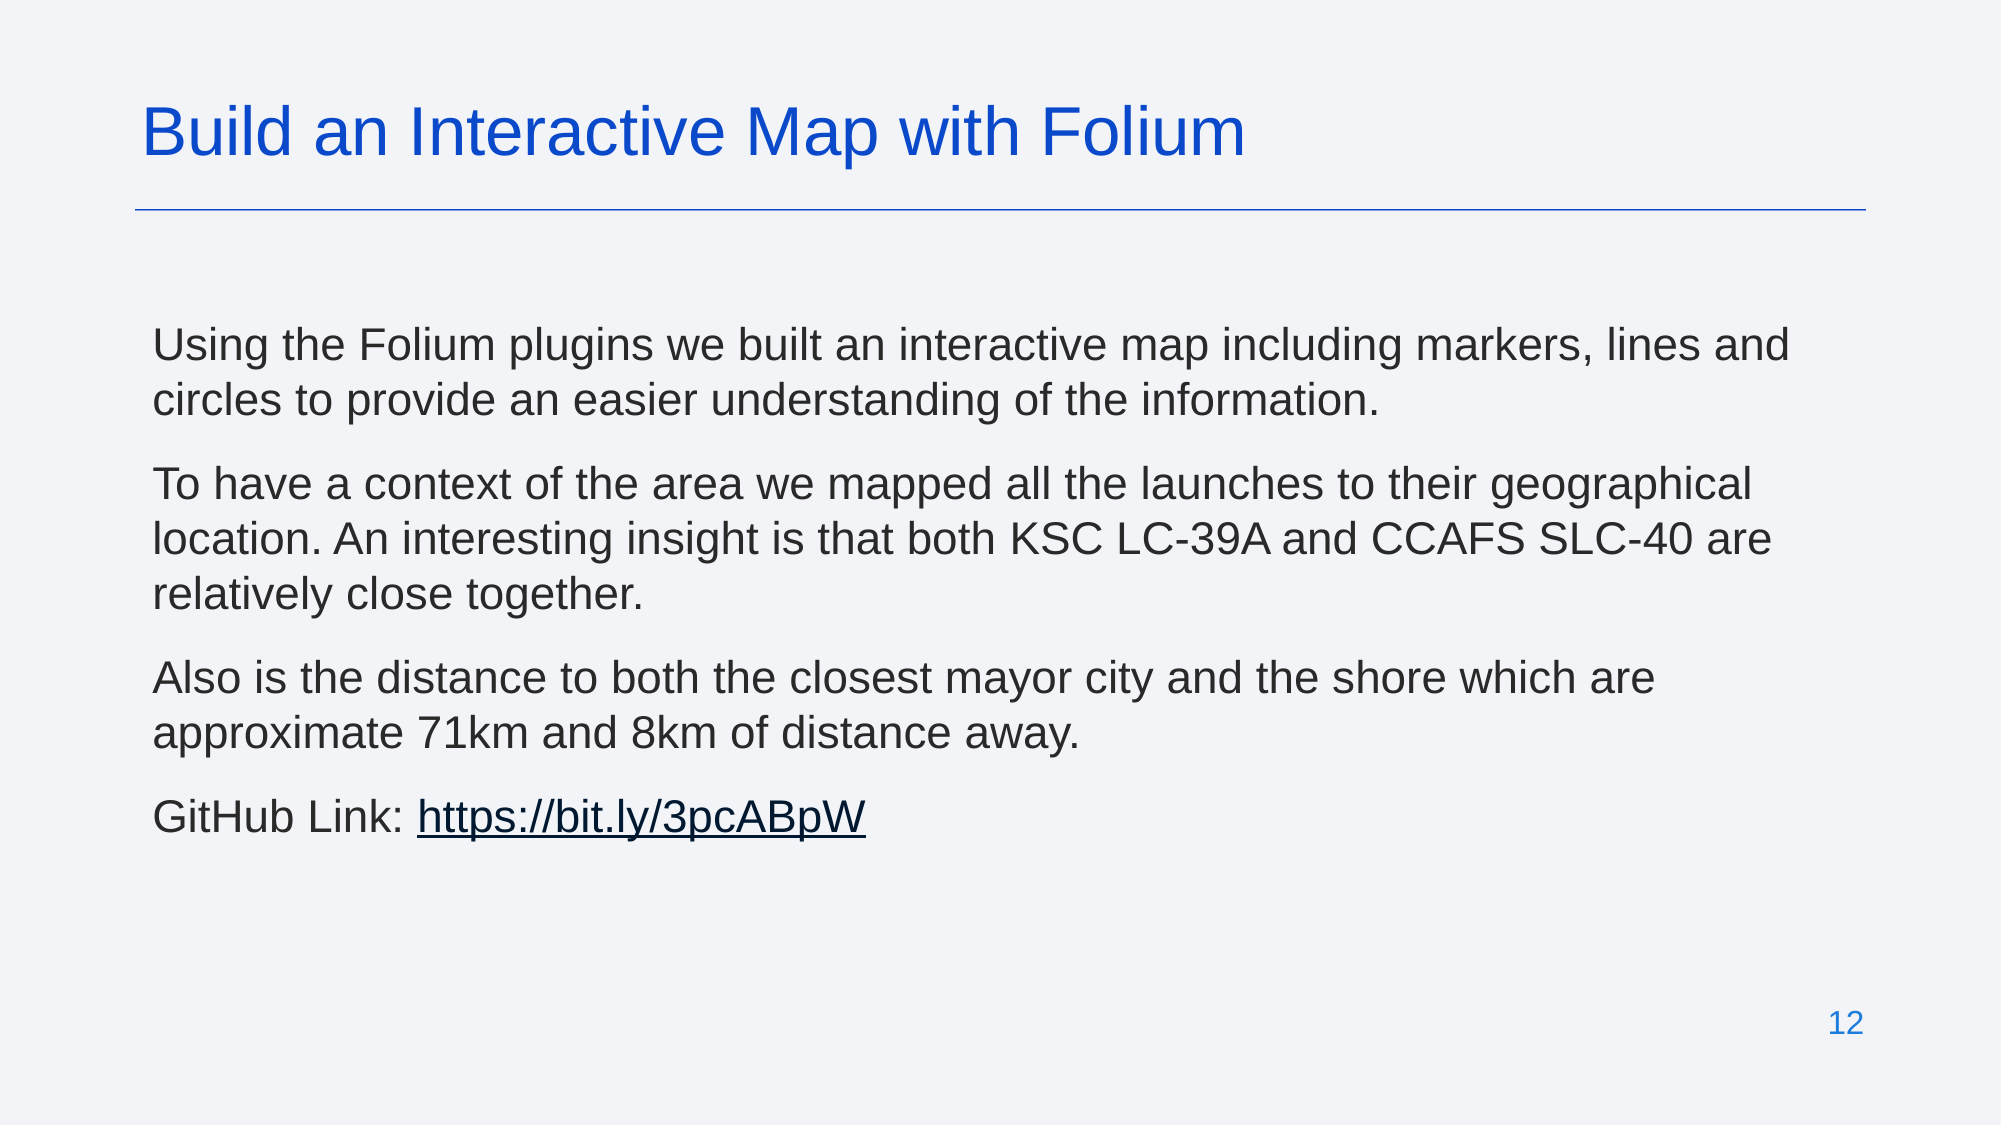

Build an Interactive Map with Folium
Using the Folium plugins we built an interactive map including markers, lines and circles to provide an easier understanding of the information.
To have a context of the area we mapped all the launches to their geographical location. An interesting insight is that both KSC LC-39A and CCAFS SLC-40 are relatively close together.
Also is the distance to both the closest mayor city and the shore which are approximate 71km and 8km of distance away.
GitHub Link: https://bit.ly/3pcABpW

12